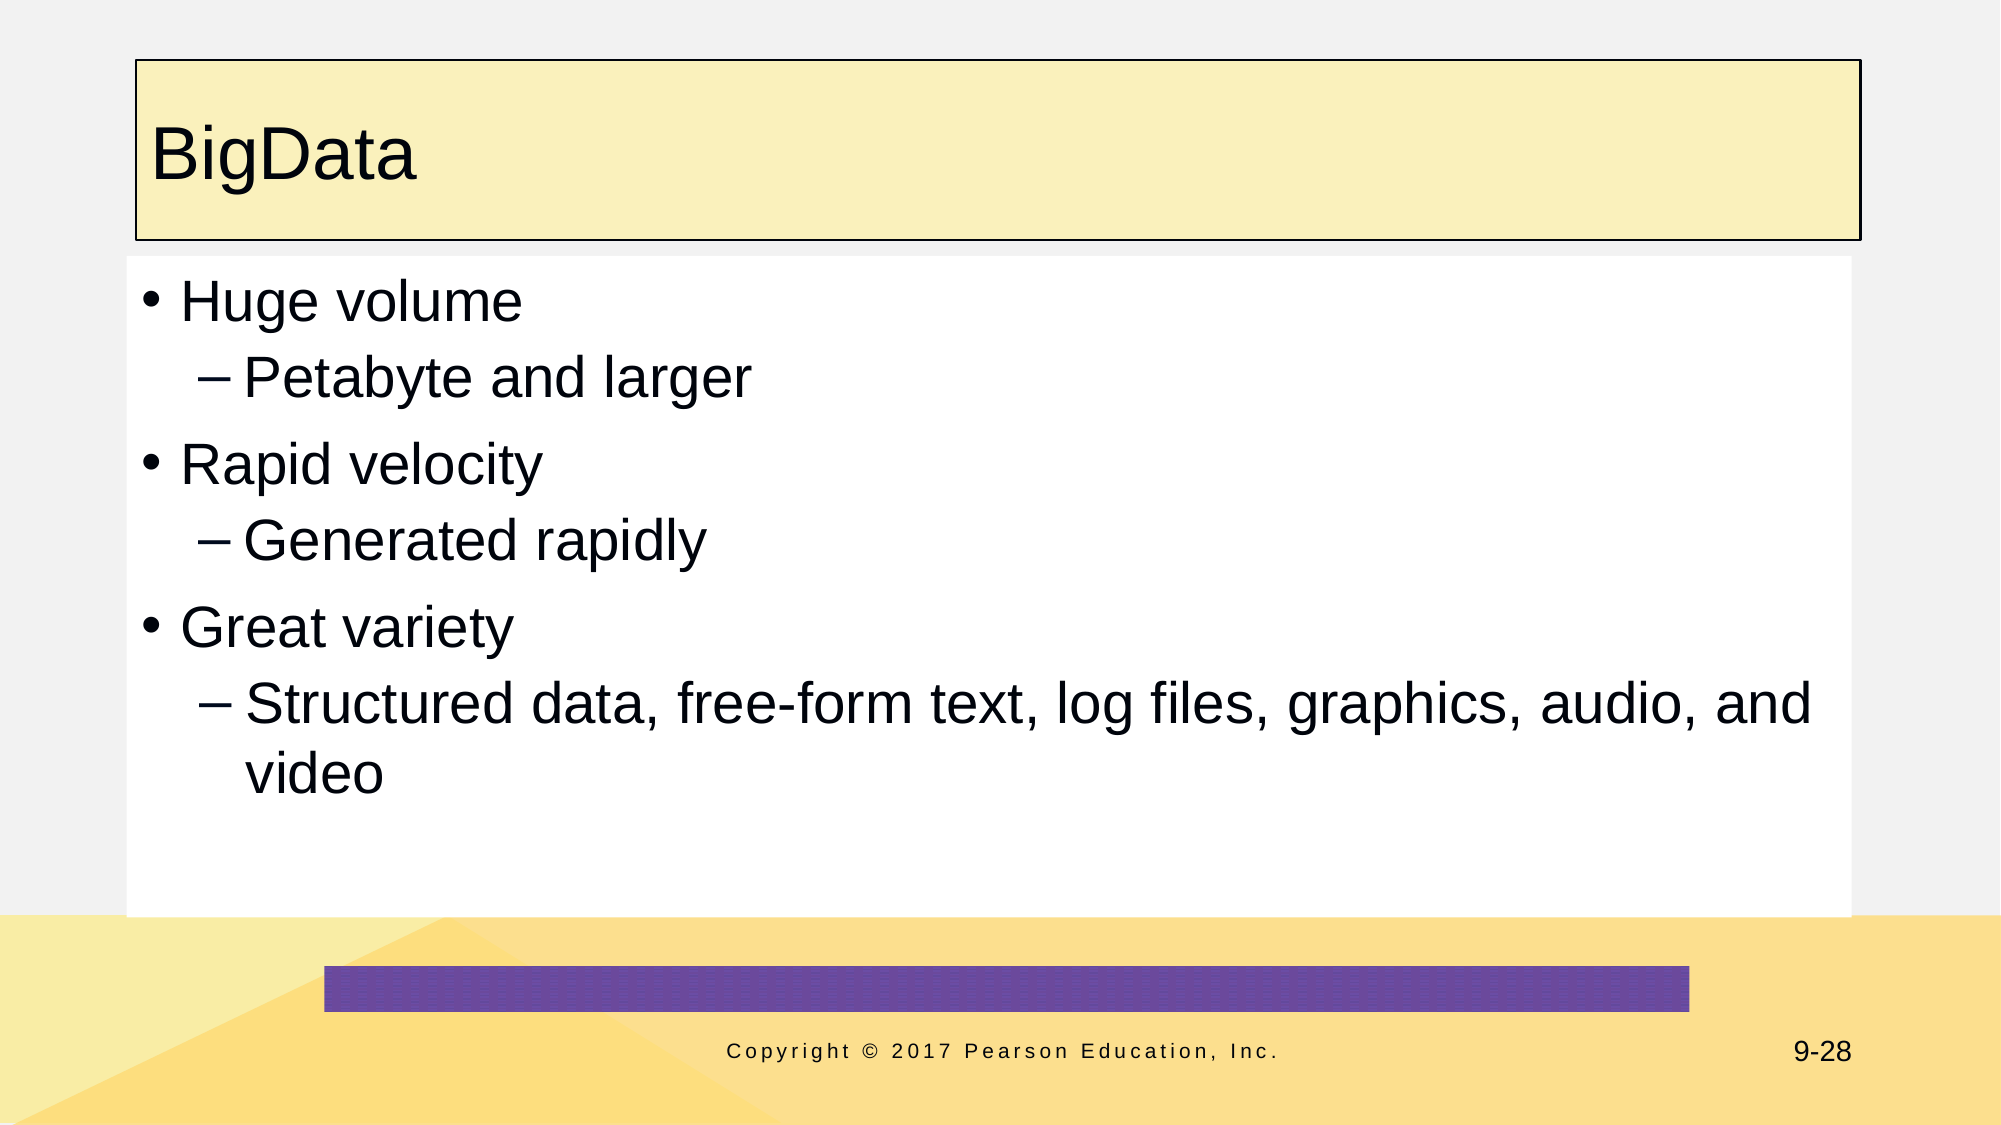

# BigData
Huge volume
Petabyte and larger
Rapid velocity
Generated rapidly
Great variety
Structured data, free-form text, log files, graphics, audio, and video
Copyright © 2017 Pearson Education, Inc.